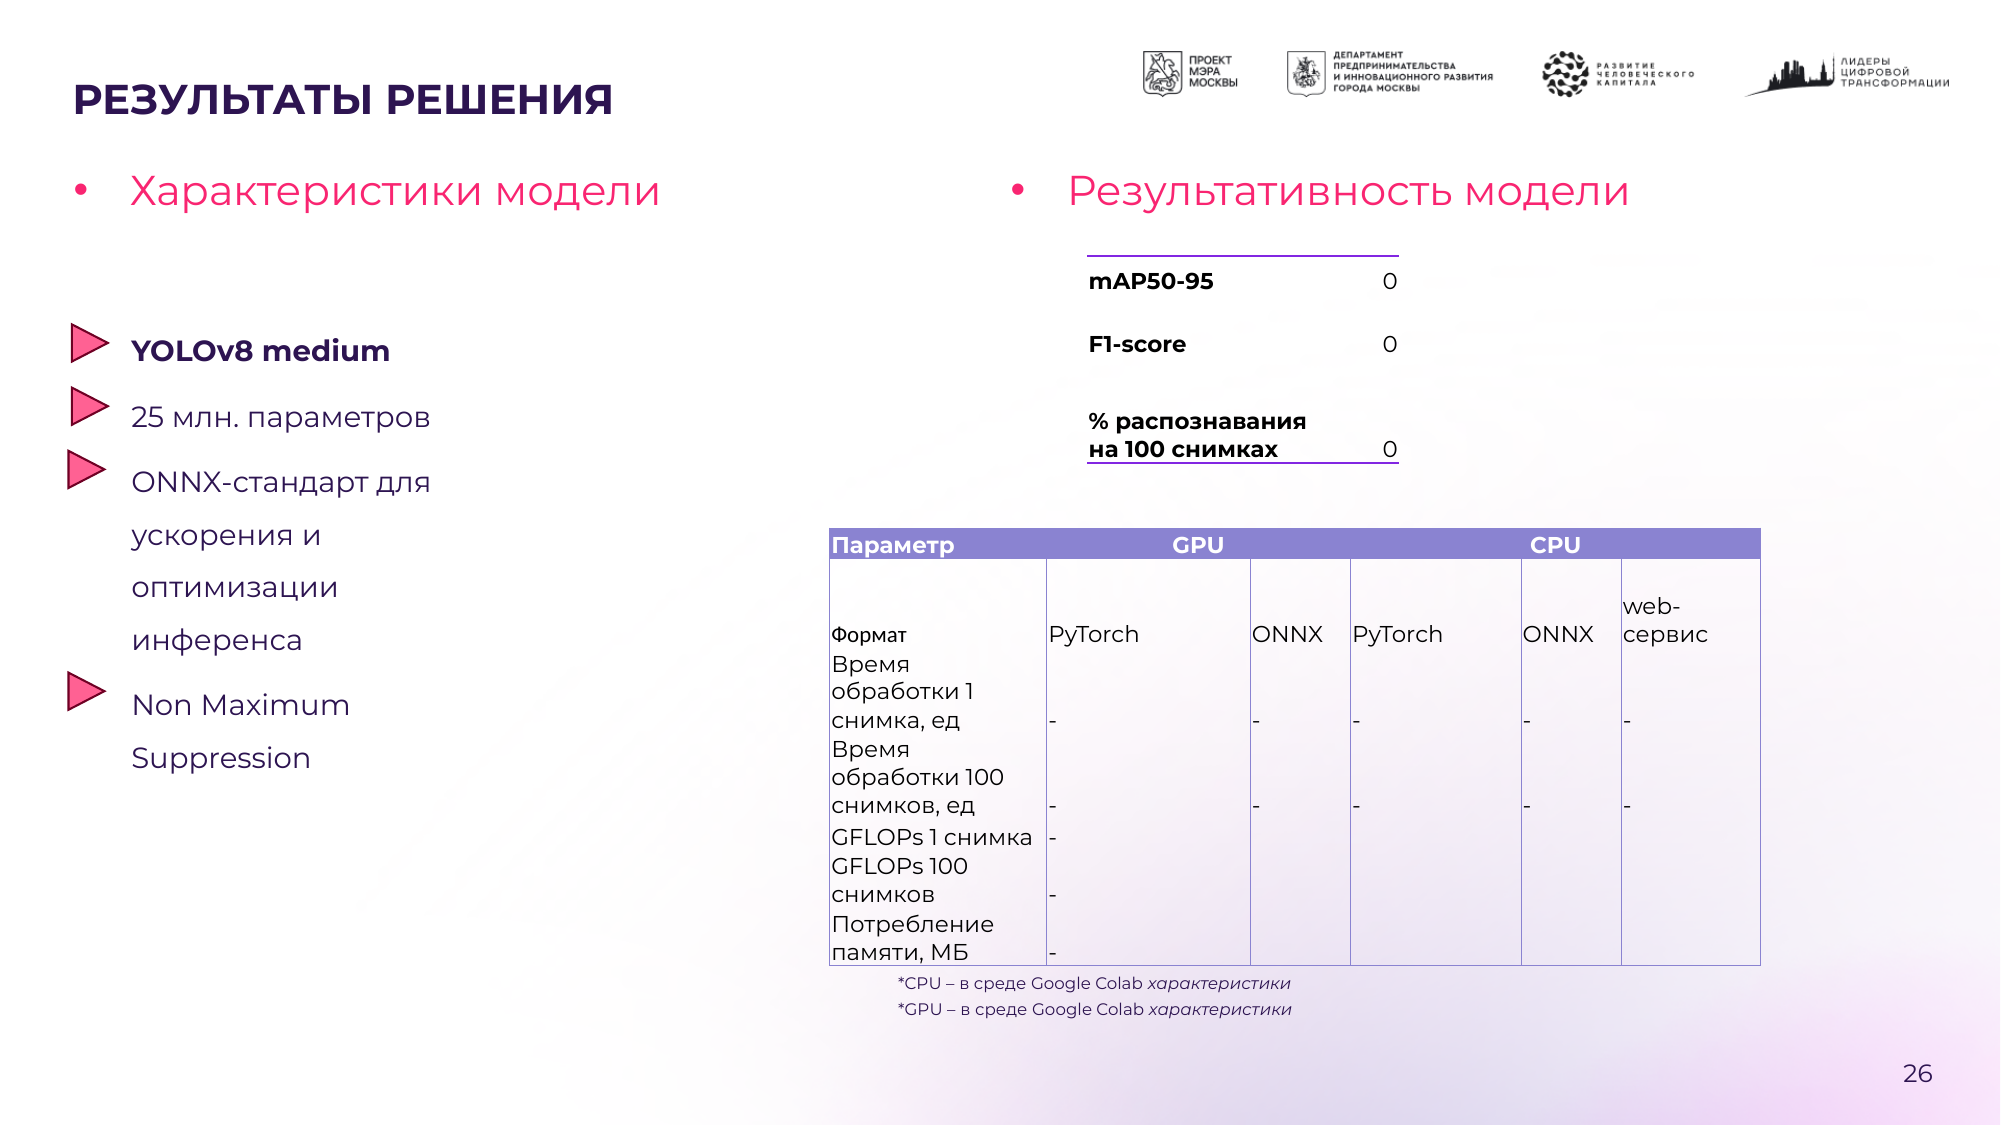

# РЕЗУЛЬТАТЫ РЕШЕНИЯ

Характеристики модели

Результативность модели
| mAP50-95 | 0 |
| --- | --- |
| F1-score | 0 |
| % распознавания на 100 снимках | 0 |
YOLOv8 medium
25 млн. параметров
ONNX-стандарт для ускорения и оптимизации инференса
Non Maximum Suppression

| Параметр | GPU |  | CPU |  |  |
| --- | --- | --- | --- | --- | --- |
|  |  |  |  |  |  |
| Формат | PyTorch | ONNX | PyTorch | ONNX | web-сервис |
| Время обработки 1 снимка, ед | - | - | - | - | - |
| Время обработки 100 снимков, ед | - | - | - | - | - |
| GFLOPs 1 снимка | - |  |  |  |  |
| GFLOPs 100 снимков | - |  |  |  |  |
| Потребление памяти, МБ | - |  |  |  |  |

*CPU – в среде Google Colab характеристики
*GPU – в среде Google Colab характеристики

26